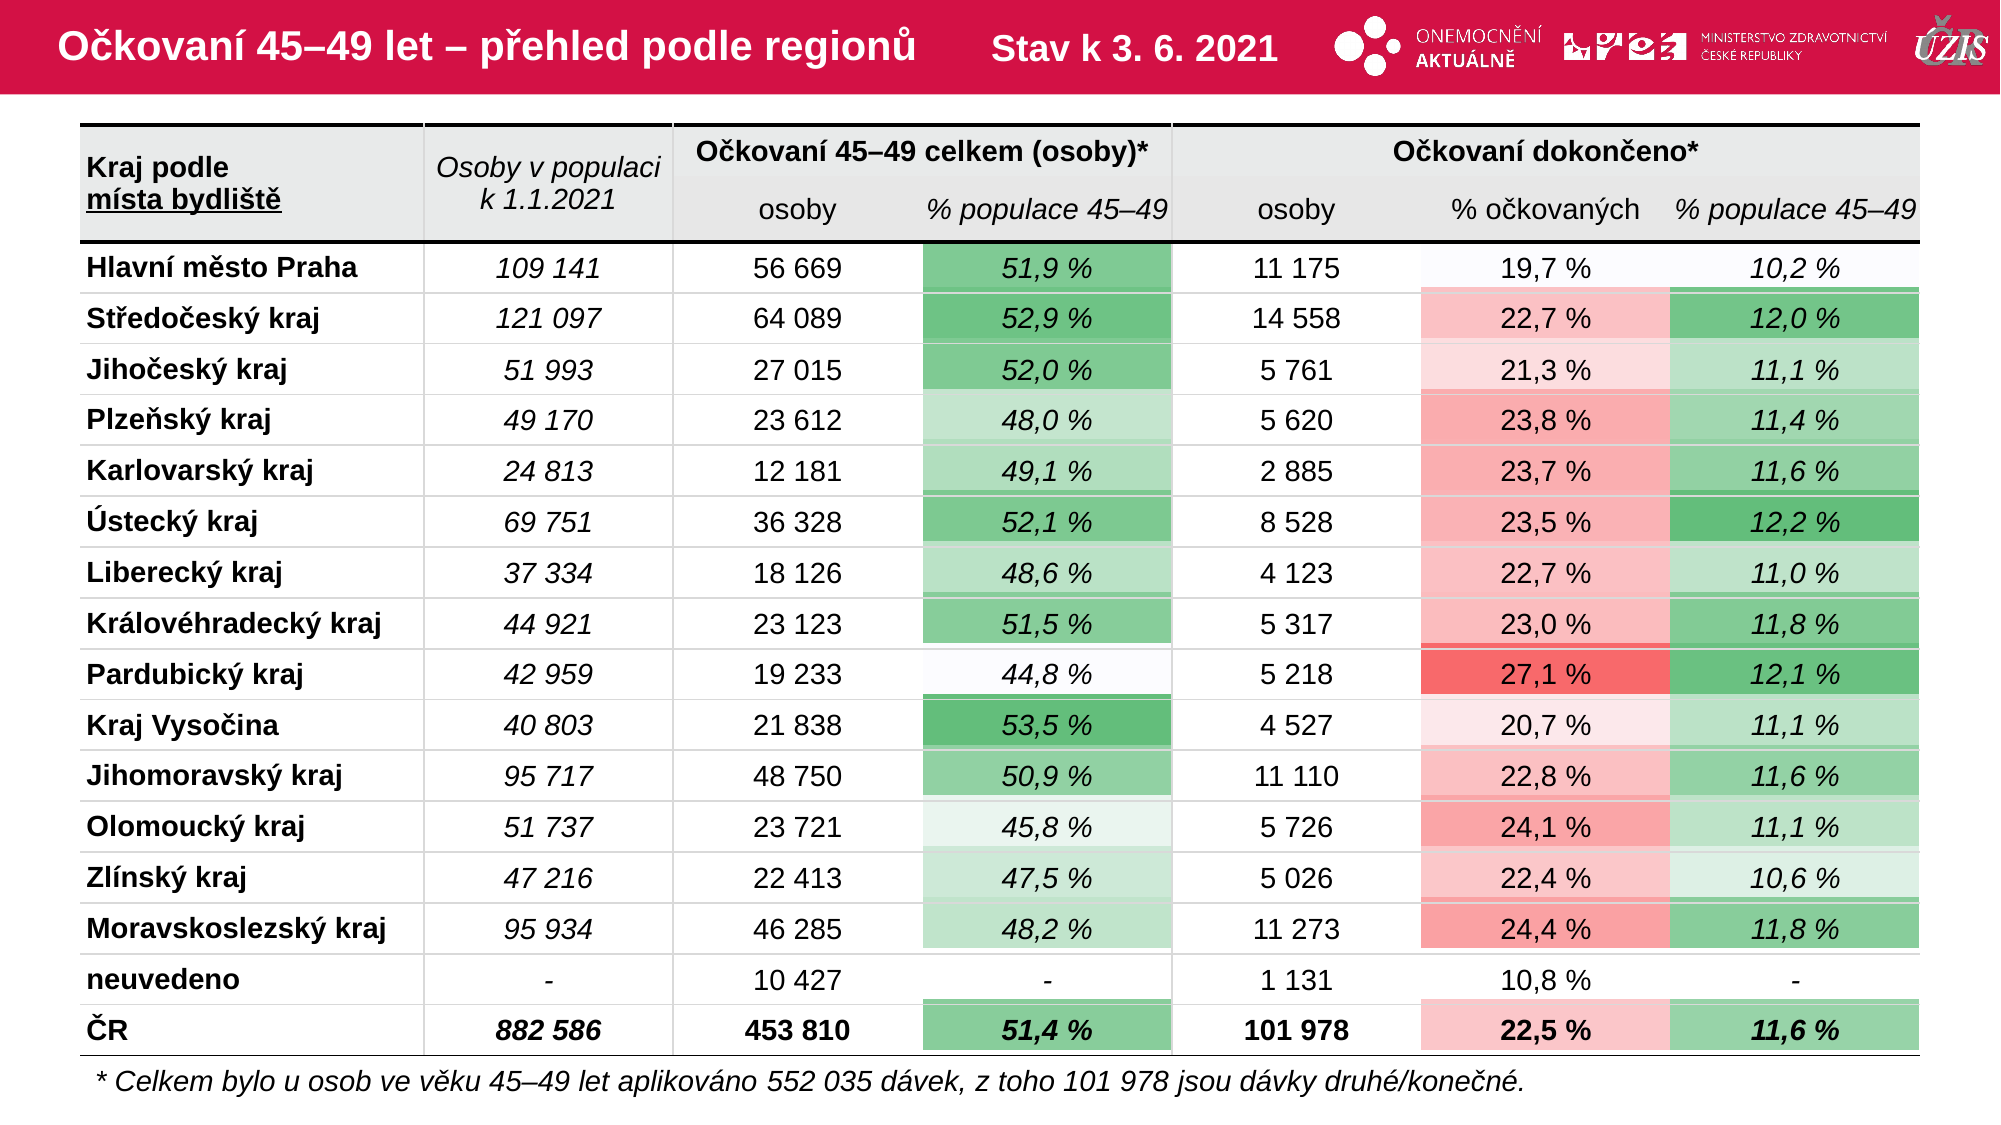

# Očkovaní 45–49 let – přehled podle regionů
Stav k 3. 6. 2021
| Kraj podle místa bydliště | Osoby v populaci k 1.1.2021 | Očkovaní 45–49 celkem (osoby)\* |  | Očkovaní dokončeno\* |  |  |
| --- | --- | --- | --- | --- | --- | --- |
|  |  | osoby | % populace 45–49 | osoby | % očkovaných | % populace 45–49 |
| Hlavní město Praha | 109 141 | 56 669 | 51,9 % | 11 175 | 19,7 % | 10,2 % |
| Středočeský kraj | 121 097 | 64 089 | 52,9 % | 14 558 | 22,7 % | 12,0 % |
| Jihočeský kraj | 51 993 | 27 015 | 52,0 % | 5 761 | 21,3 % | 11,1 % |
| Plzeňský kraj | 49 170 | 23 612 | 48,0 % | 5 620 | 23,8 % | 11,4 % |
| Karlovarský kraj | 24 813 | 12 181 | 49,1 % | 2 885 | 23,7 % | 11,6 % |
| Ústecký kraj | 69 751 | 36 328 | 52,1 % | 8 528 | 23,5 % | 12,2 % |
| Liberecký kraj | 37 334 | 18 126 | 48,6 % | 4 123 | 22,7 % | 11,0 % |
| Královéhradecký kraj | 44 921 | 23 123 | 51,5 % | 5 317 | 23,0 % | 11,8 % |
| Pardubický kraj | 42 959 | 19 233 | 44,8 % | 5 218 | 27,1 % | 12,1 % |
| Kraj Vysočina | 40 803 | 21 838 | 53,5 % | 4 527 | 20,7 % | 11,1 % |
| Jihomoravský kraj | 95 717 | 48 750 | 50,9 % | 11 110 | 22,8 % | 11,6 % |
| Olomoucký kraj | 51 737 | 23 721 | 45,8 % | 5 726 | 24,1 % | 11,1 % |
| Zlínský kraj | 47 216 | 22 413 | 47,5 % | 5 026 | 22,4 % | 10,6 % |
| Moravskoslezský kraj | 95 934 | 46 285 | 48,2 % | 11 273 | 24,4 % | 11,8 % |
| neuvedeno | - | 10 427 | - | 1 131 | 10,8 % | - |
| ČR | 882 586 | 453 810 | 51,4 % | 101 978 | 22,5 % | 11,6 % |
|  |  |  |  |  |  |
| --- | --- | --- | --- | --- | --- |
|  |  |  |  |  |  |
|  |  |  |  |  |  |
|  |  |  |  |  |  |
|  |  |  |  |  |  |
|  |  |  |  |  |  |
|  |  |  |  |  |  |
|  |  |  |  |  |  |
|  |  |  |  |  |  |
|  |  |  |  |  |  |
|  |  |  |  |  |  |
|  |  |  |  |  |  |
|  |  |  |  |  |  |
|  |  |  |  |  |  |
|  |  |  |  |  |  |
|  |  |  |  |  |  |
* Celkem bylo u osob ve věku 45–49 let aplikováno 552 035 dávek, z toho 101 978 jsou dávky druhé/konečné.